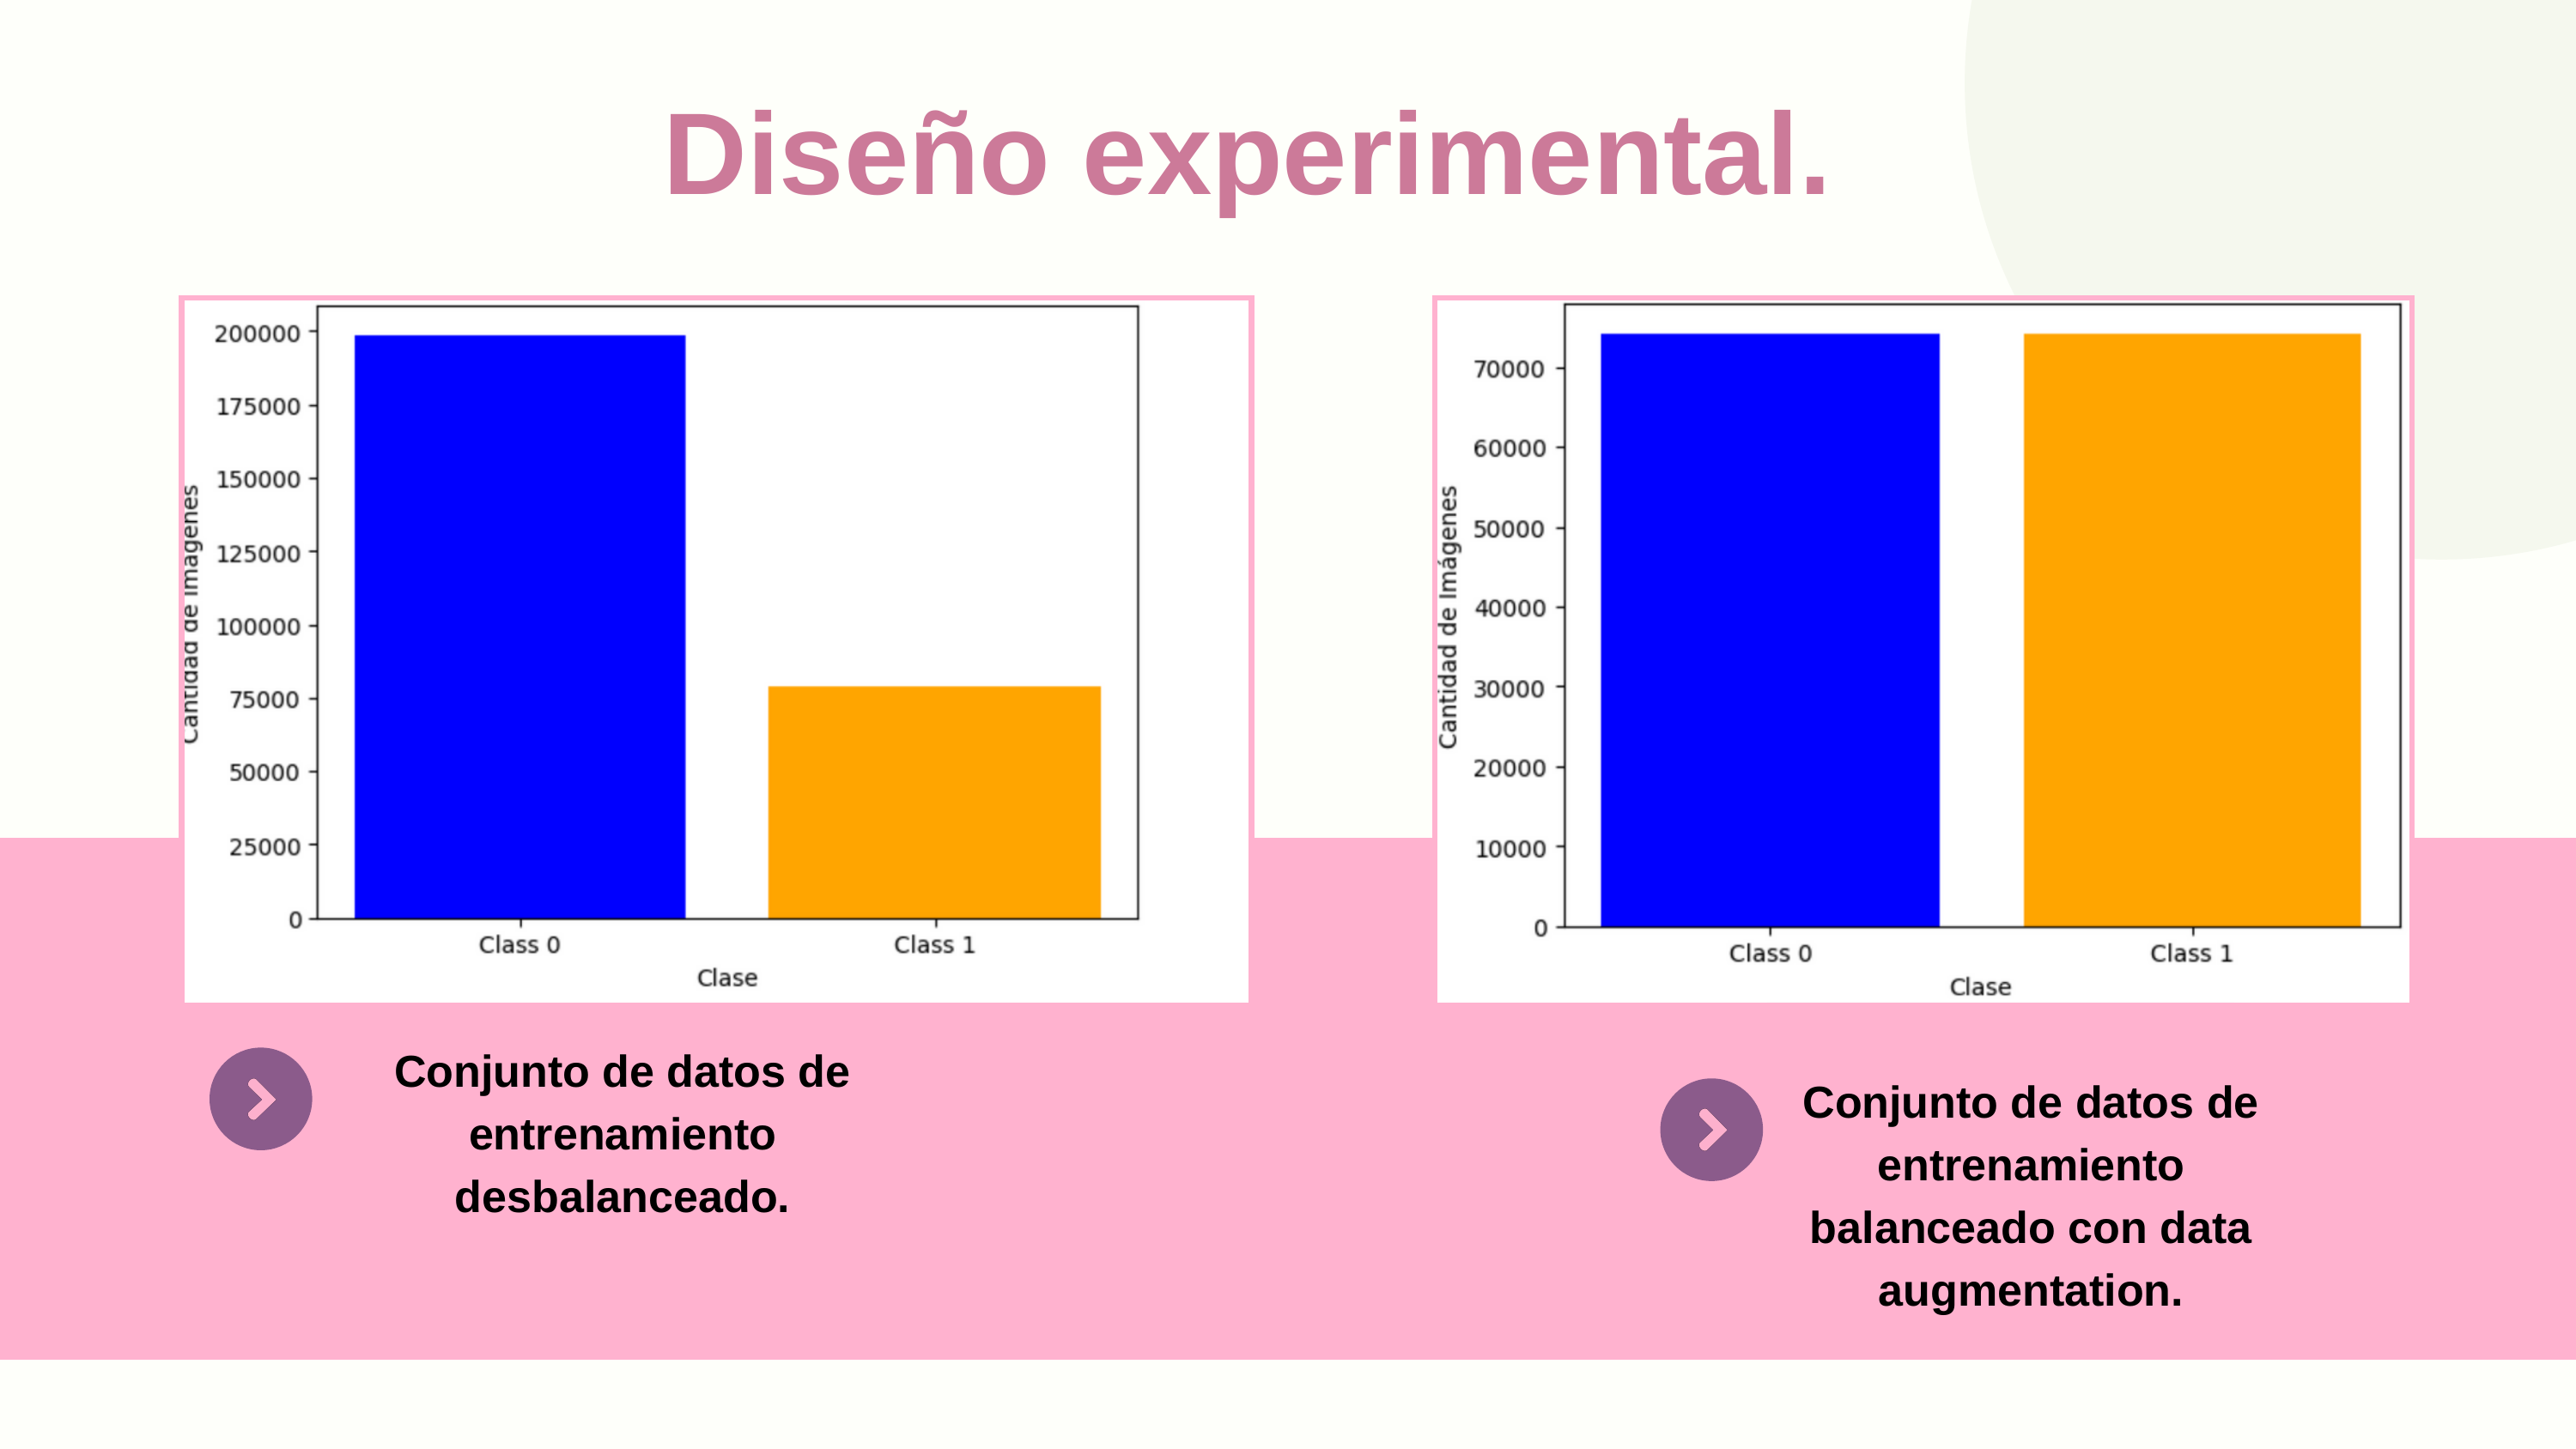

Diseño experimental.

Conjunto de datos de entrenamiento desbalanceado.

Conjunto de datos de entrenamiento balanceado con data augmentation.